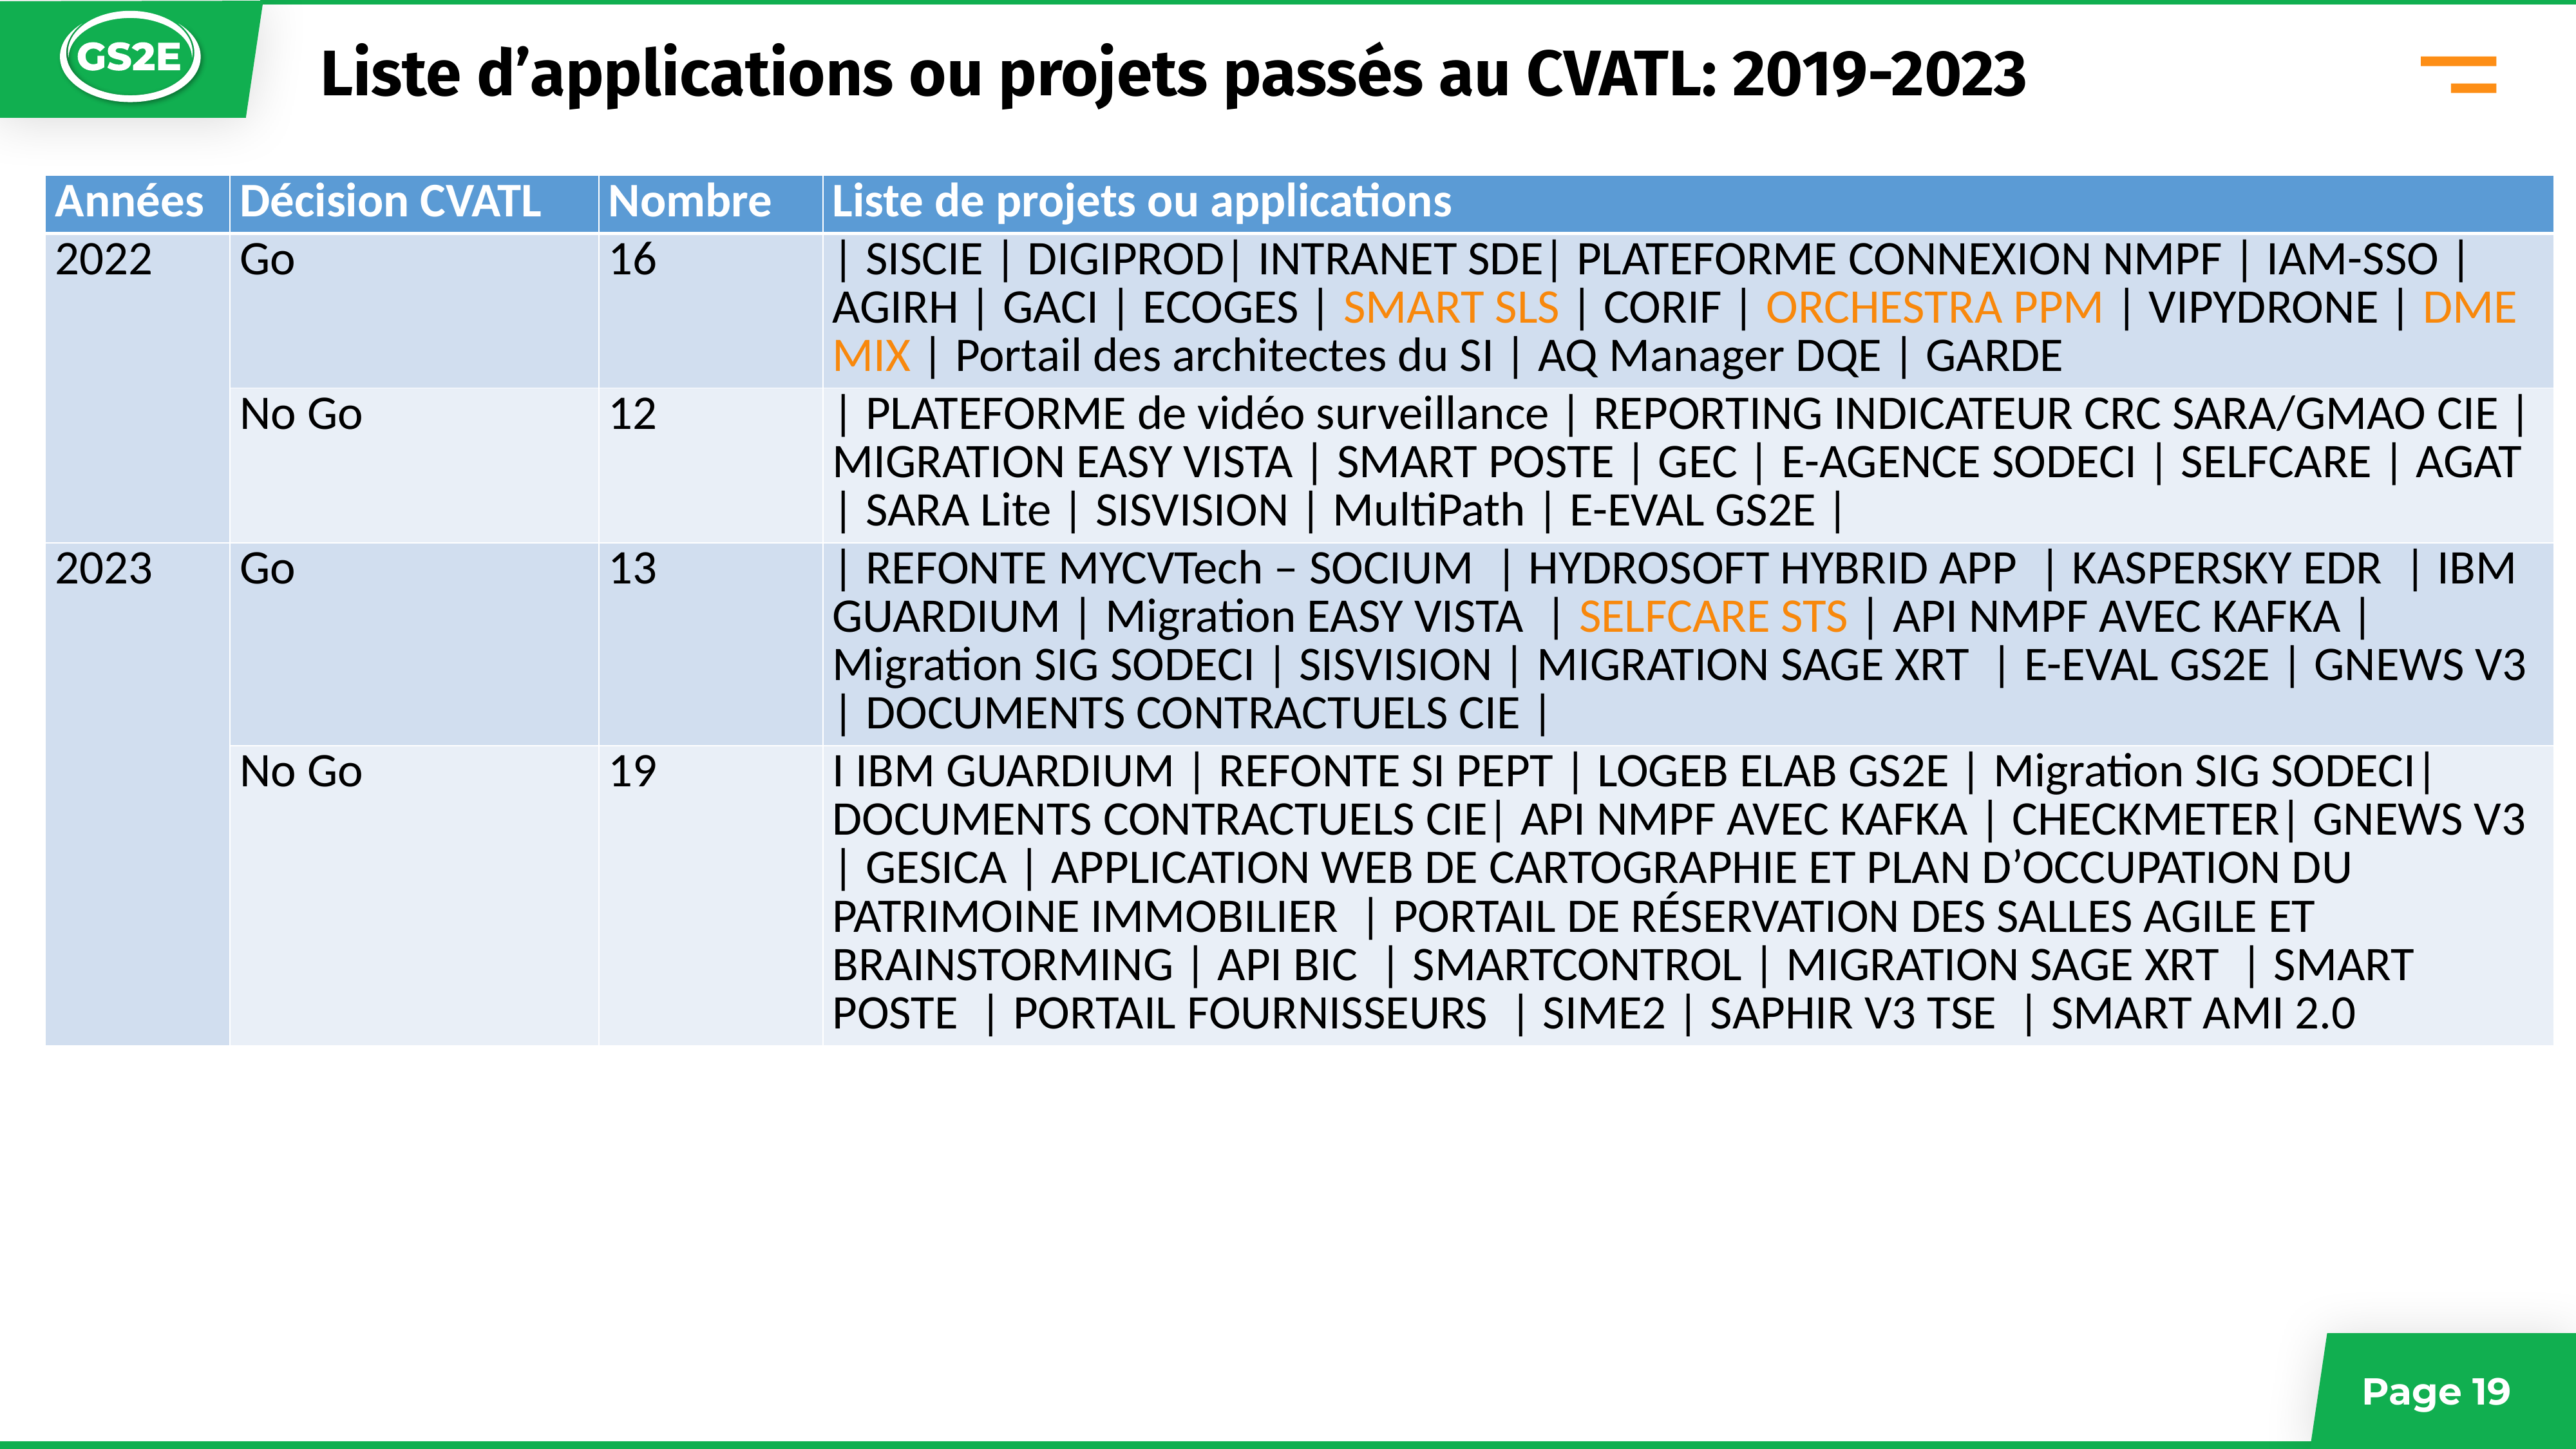

Liste d’applications ou projets passés au CVATL: 2019-2023
| Années | Décision CVATL | Nombre | Liste de projets ou applications |
| --- | --- | --- | --- |
| 2022 | Go | 16 | | SISCIE | DIGIPROD| INTRANET SDE| PLATEFORME CONNEXION NMPF | IAM-SSO |AGIRH | GACI | ECOGES | SMART SLS | CORIF | ORCHESTRA PPM | VIPYDRONE | DME MIX | Portail des architectes du SI | AQ Manager DQE | GARDE |
|  | No Go | 12 | | PLATEFORME de vidéo surveillance | REPORTING INDICATEUR CRC SARA/GMAO CIE | MIGRATION EASY VISTA | SMART POSTE | GEC | E-AGENCE SODECI | SELFCARE | AGAT | SARA Lite | SISVISION | MultiPath | E-EVAL GS2E | |
| 2023 | Go | 13 | | REFONTE MYCVTech – SOCIUM | HYDROSOFT HYBRID APP | KASPERSKY EDR | IBM GUARDIUM | Migration EASY VISTA | SELFCARE STS | API NMPF AVEC KAFKA |Migration SIG SODECI | SISVISION | MIGRATION SAGE XRT | E-EVAL GS2E | GNEWS V3 | DOCUMENTS CONTRACTUELS CIE | |
|  | No Go | 19 | I IBM GUARDIUM | REFONTE SI PEPT | LOGEB ELAB GS2E | Migration SIG SODECI| DOCUMENTS CONTRACTUELS CIE| API NMPF AVEC KAFKA | CHECKMETER| GNEWS V3 | GESICA | APPLICATION WEB DE CARTOGRAPHIE ET PLAN D’OCCUPATION DU PATRIMOINE IMMOBILIER | PORTAIL DE RÉSERVATION DES SALLES AGILE ET BRAINSTORMING | API BIC | SMARTCONTROL | MIGRATION SAGE XRT | SMART POSTE | PORTAIL FOURNISSEURS | SIME2 | SAPHIR V3 TSE | SMART AMI 2.0 |